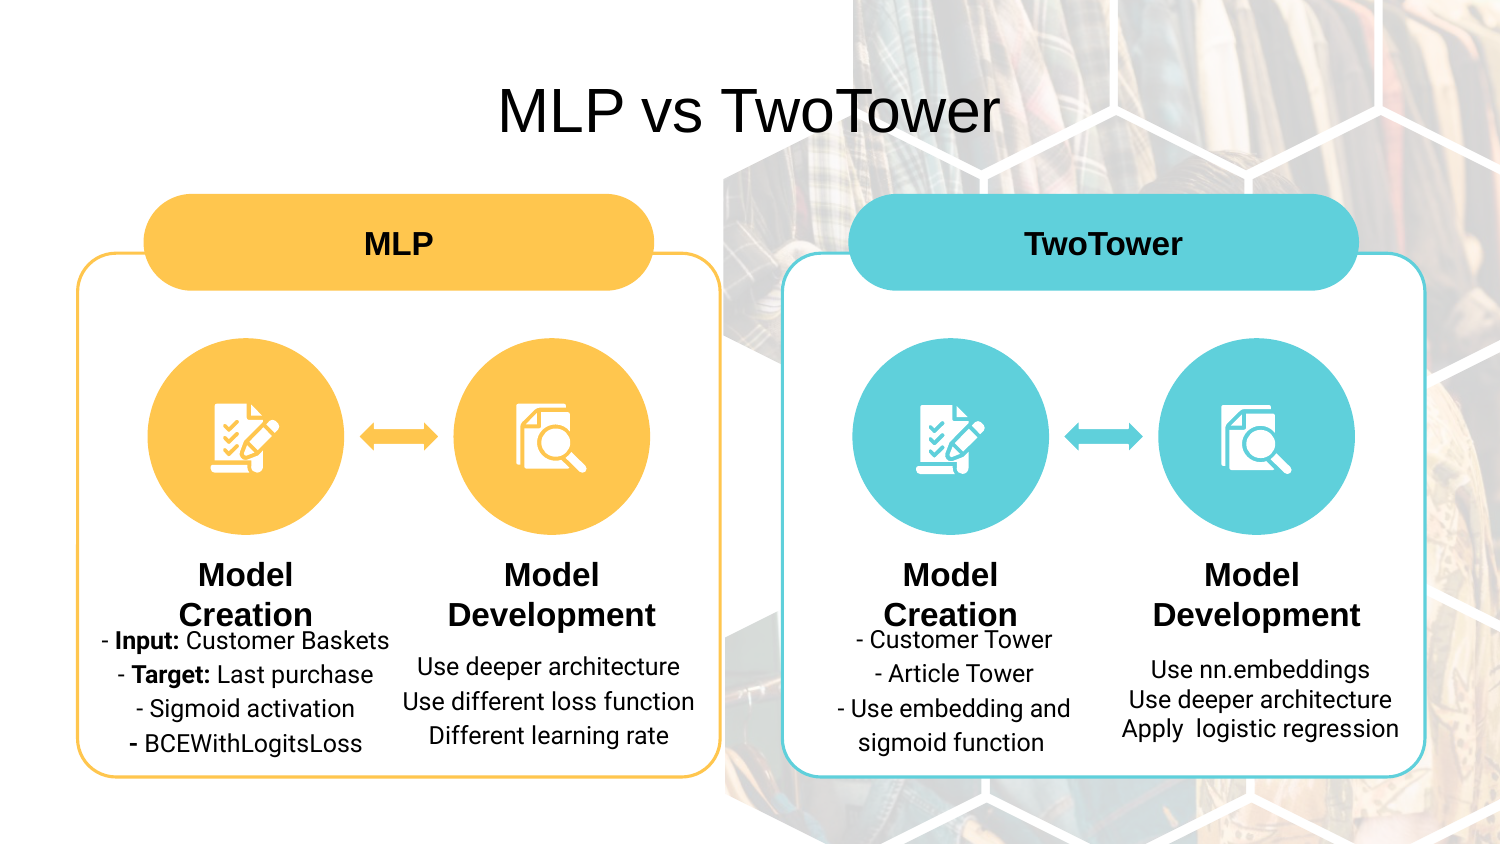

# MLP vs TwoTower

MLP
TwoTower

Model Creation
Model Development
Model Creation
Model
Development
Use deeper architecture
Use different loss function
Different learning rate
- Customer Tower
- Article Tower
- Use embedding and sigmoid function
Use nn.embeddings
Use deeper architecture
Apply  logistic regression
- Input: Customer Baskets
- Target: Last purchase
- Sigmoid activation
- BCEWithLogitsLoss